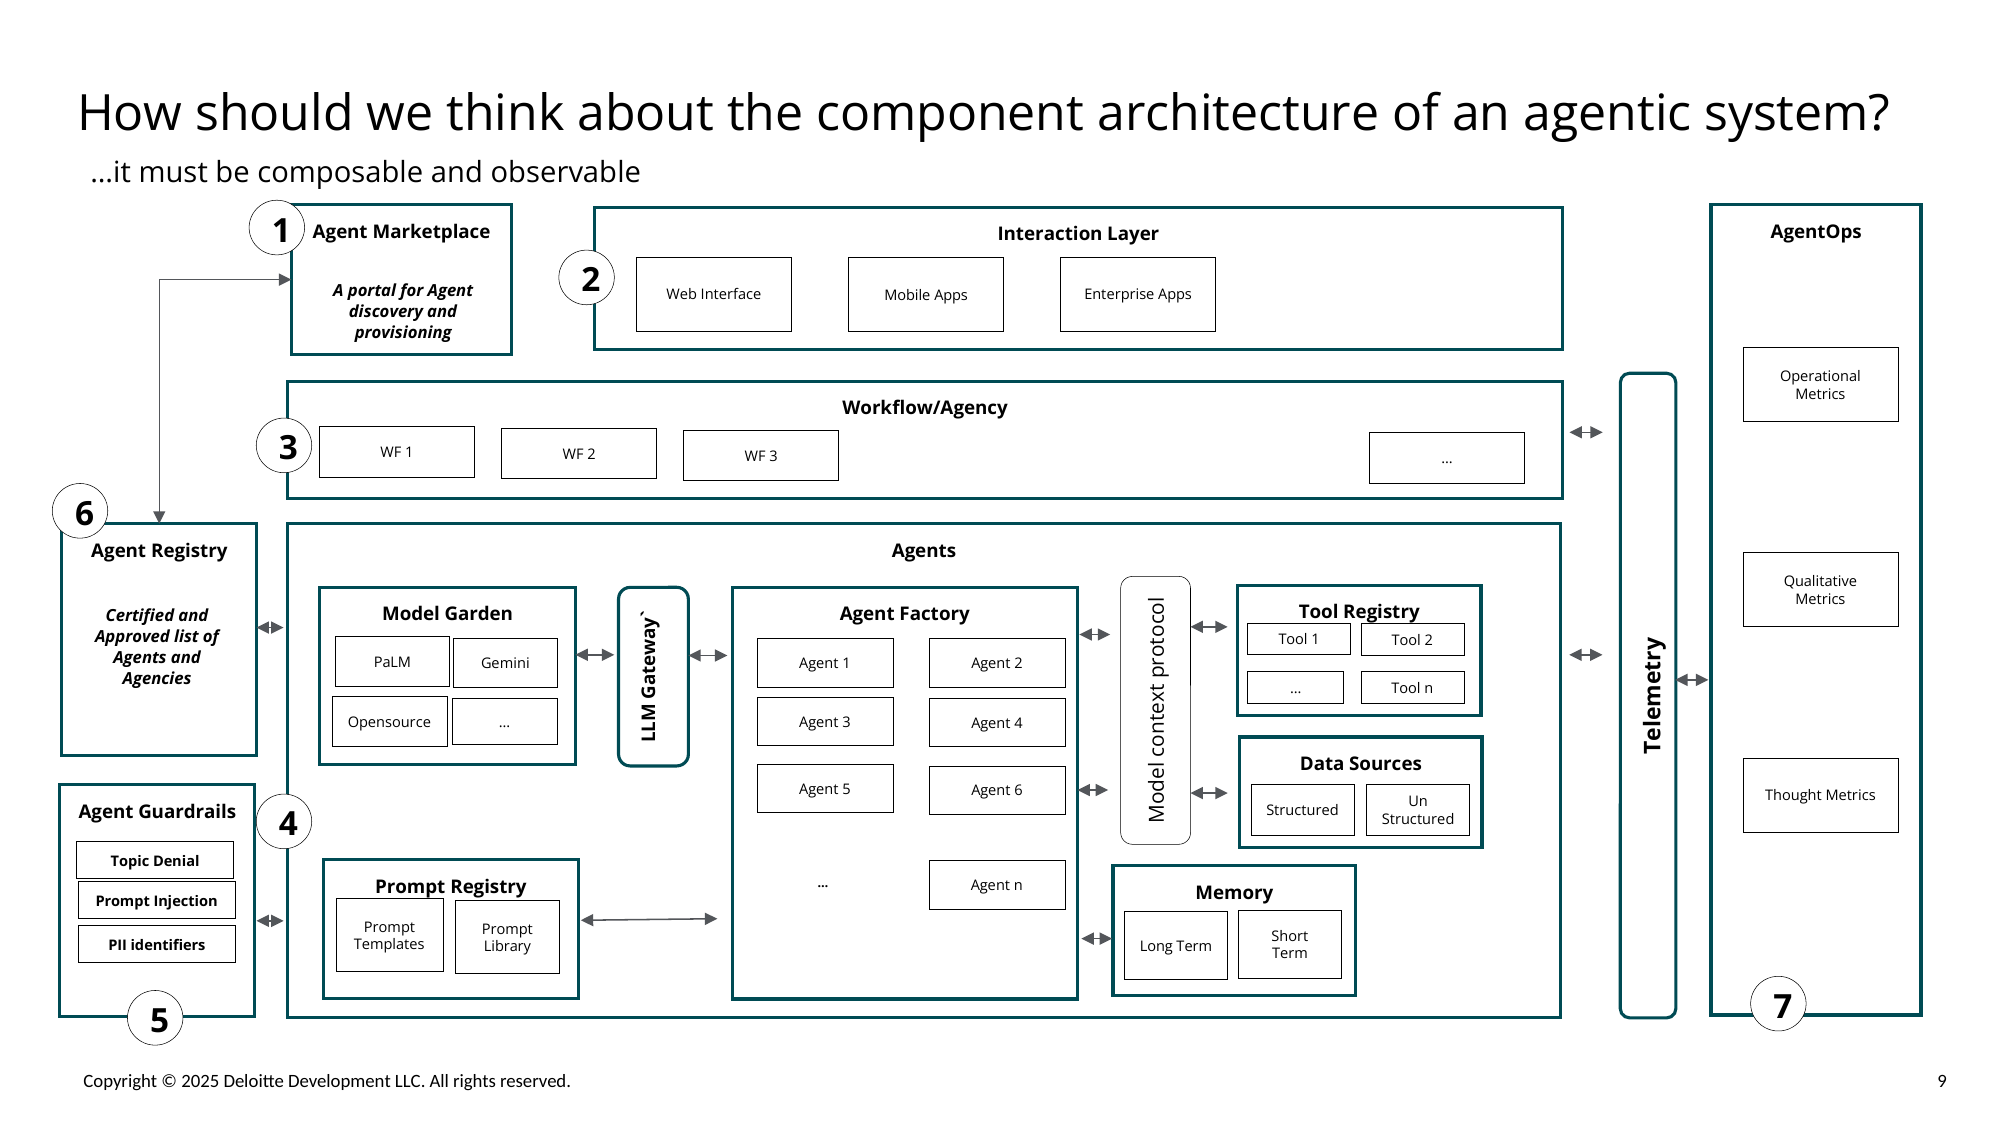

# How should we think about the component architecture of an agentic system?
…it must be composable and observable
1
AgentOps
Agent Marketplace
Interaction Layer
2
Web Interface
Enterprise Apps
Mobile Apps
A portal for Agent discovery and provisioning
Operational Metrics
Workflow/Agency
3
WF 1
WF 2
WF 3
…
6
Agent Registry
Agents
Qualitative Metrics
Certified and Approved list of Agents and Agencies
Tool Registry
Model Garden
Agent Factory
Tool 1
Tool 2
PaLM
Gemini
Agent 1
Agent 2
LLM Gateway`
Telemetry
…
Tool n
Model context protocol
Opensource
Agent 3
…
Agent 4
Data Sources
Thought Metrics
Agent 5
Agent 6
Structured
Un Structured
Agent Guardrails
4
Topic Denial
…
Prompt Registry
Agent n
Memory
Prompt Injection
Prompt Templates
Prompt Library
Short Term
Long Term
PII identifiers
7
5